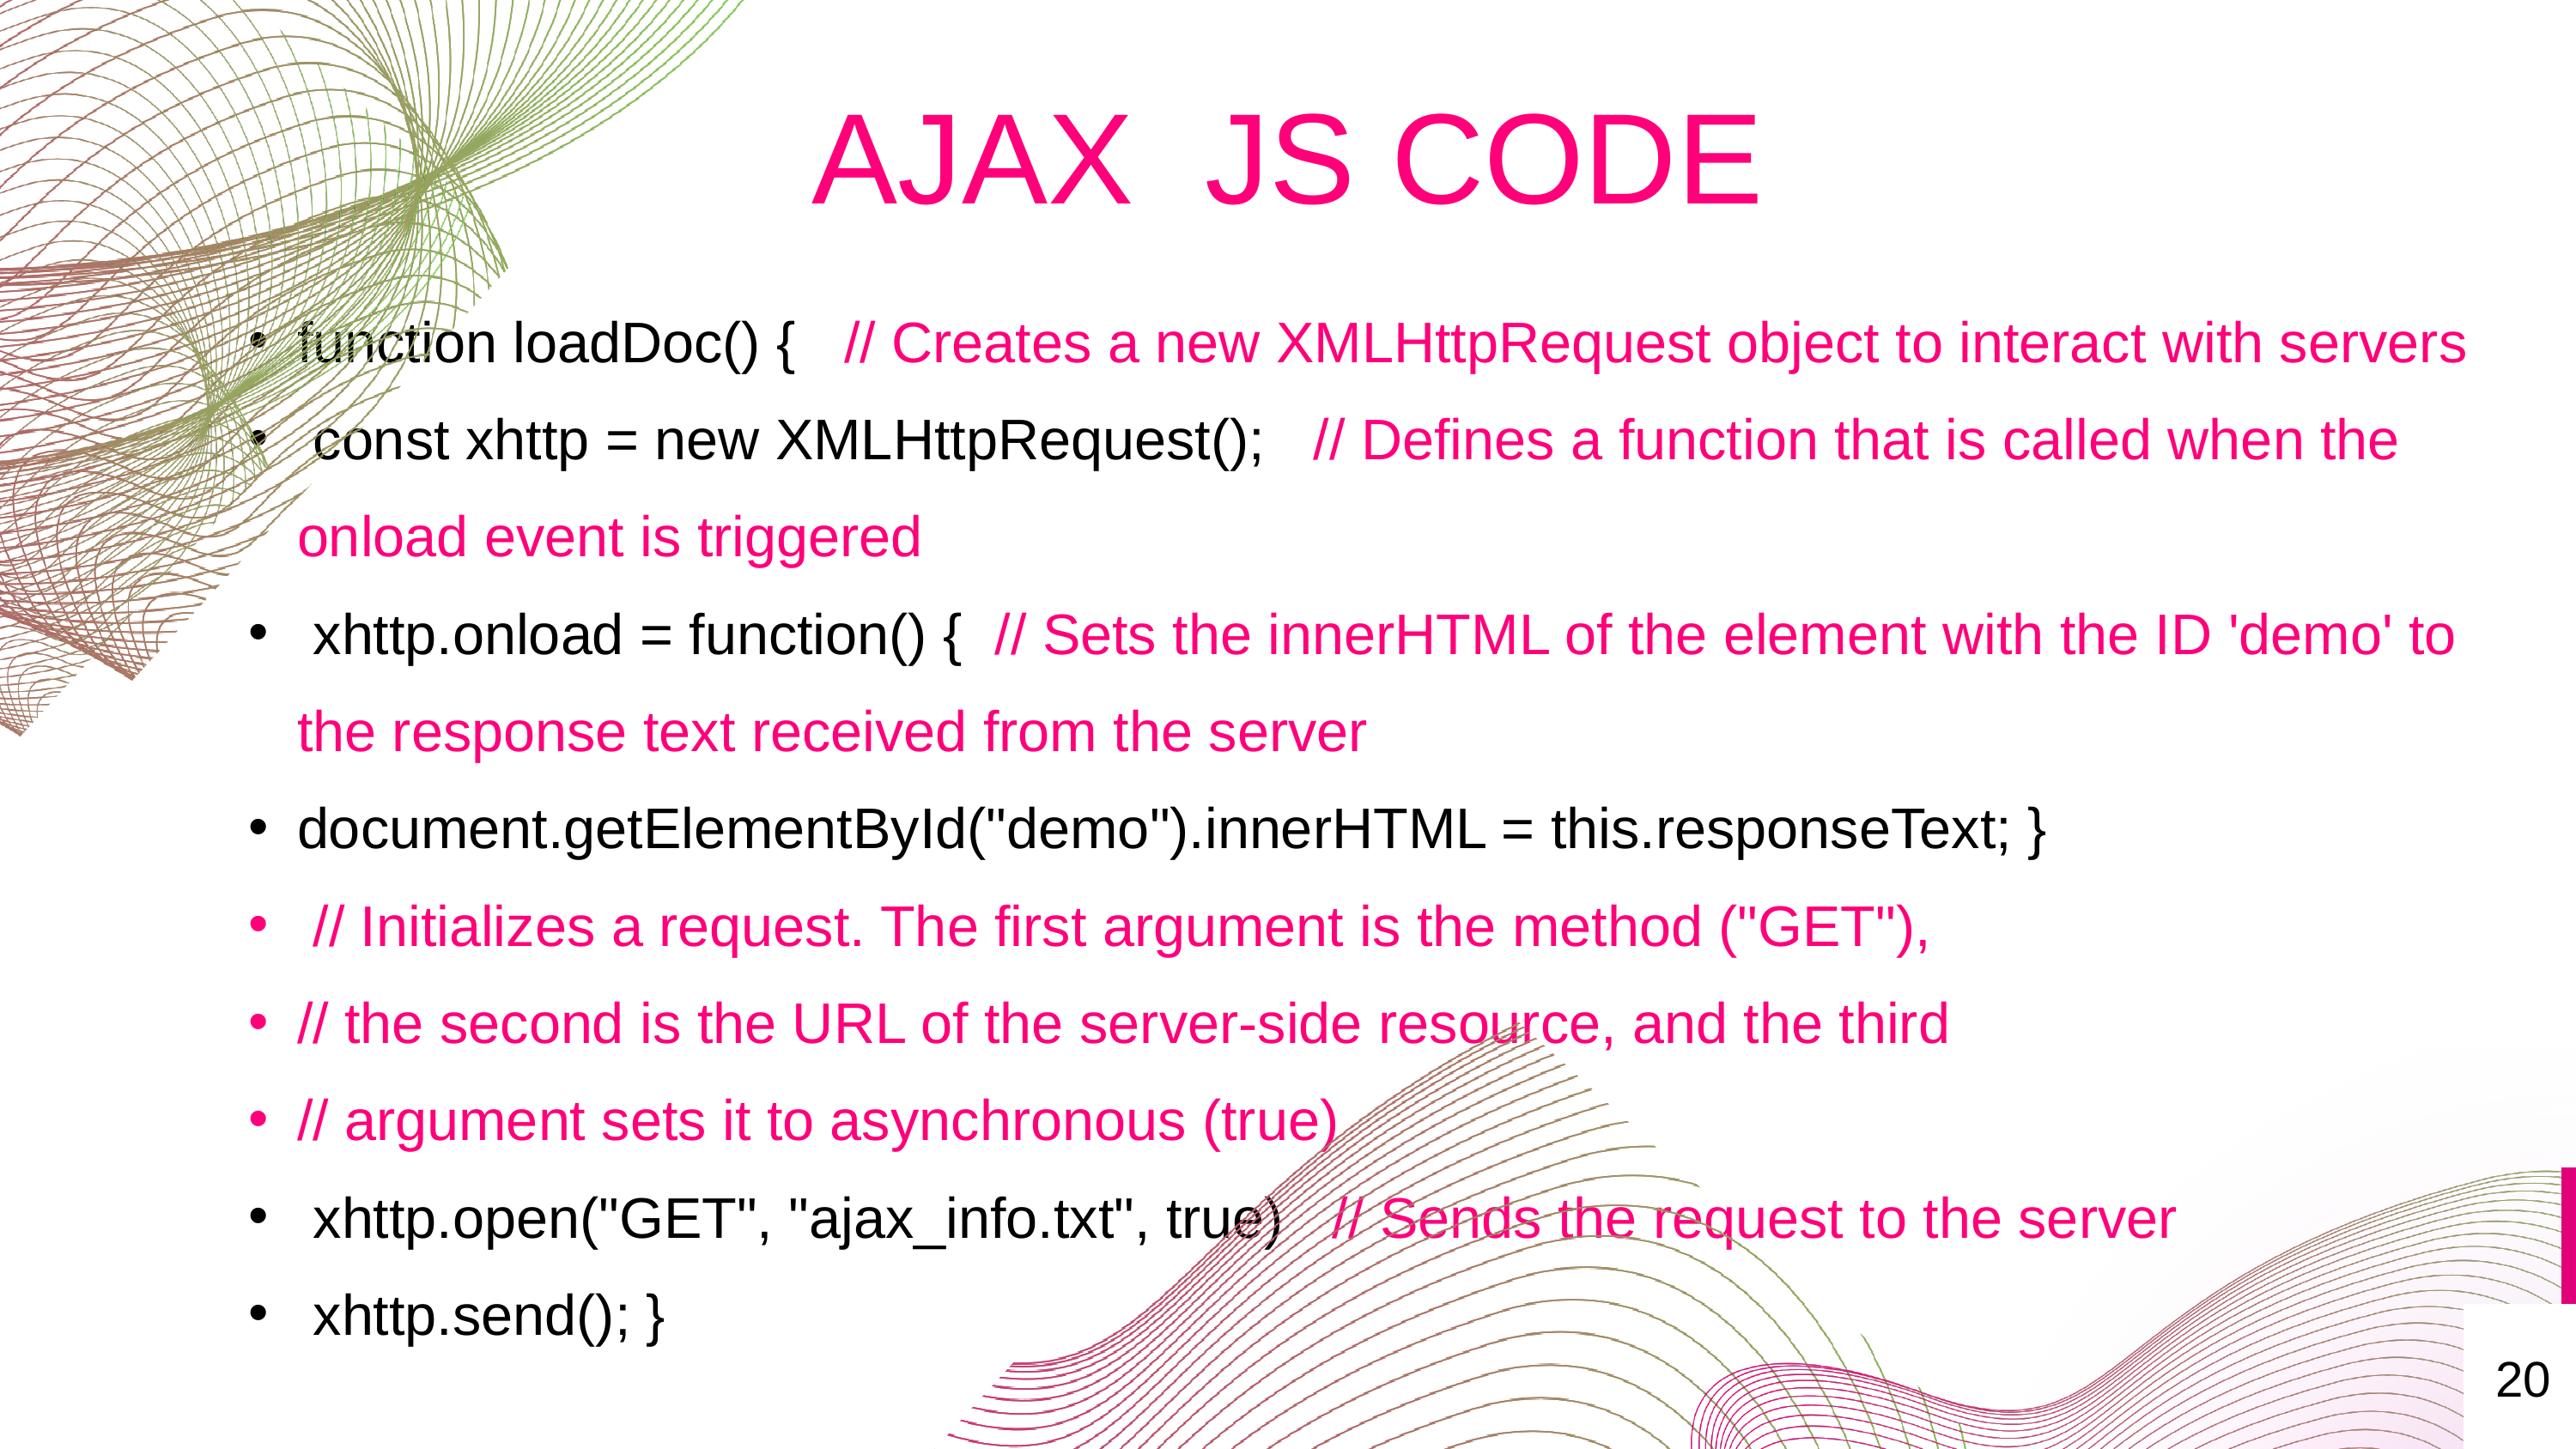

AJAX  JS CODE
function loadDoc() {   // Creates a new XMLHttpRequest object to interact with servers
 const xhttp = new XMLHttpRequest();   // Defines a function that is called when the onload event is triggered
 xhttp.onload = function() {  // Sets the innerHTML of the element with the ID 'demo' to the response text received from the server
document.getElementById("demo").innerHTML = this.responseText; }
 // Initializes a request. The first argument is the method ("GET"),
// the second is the URL of the server-side resource, and the third
// argument sets it to asynchronous (true)
 xhttp.open("GET", "ajax_info.txt", true)   // Sends the request to the server
 xhttp.send(); }

20